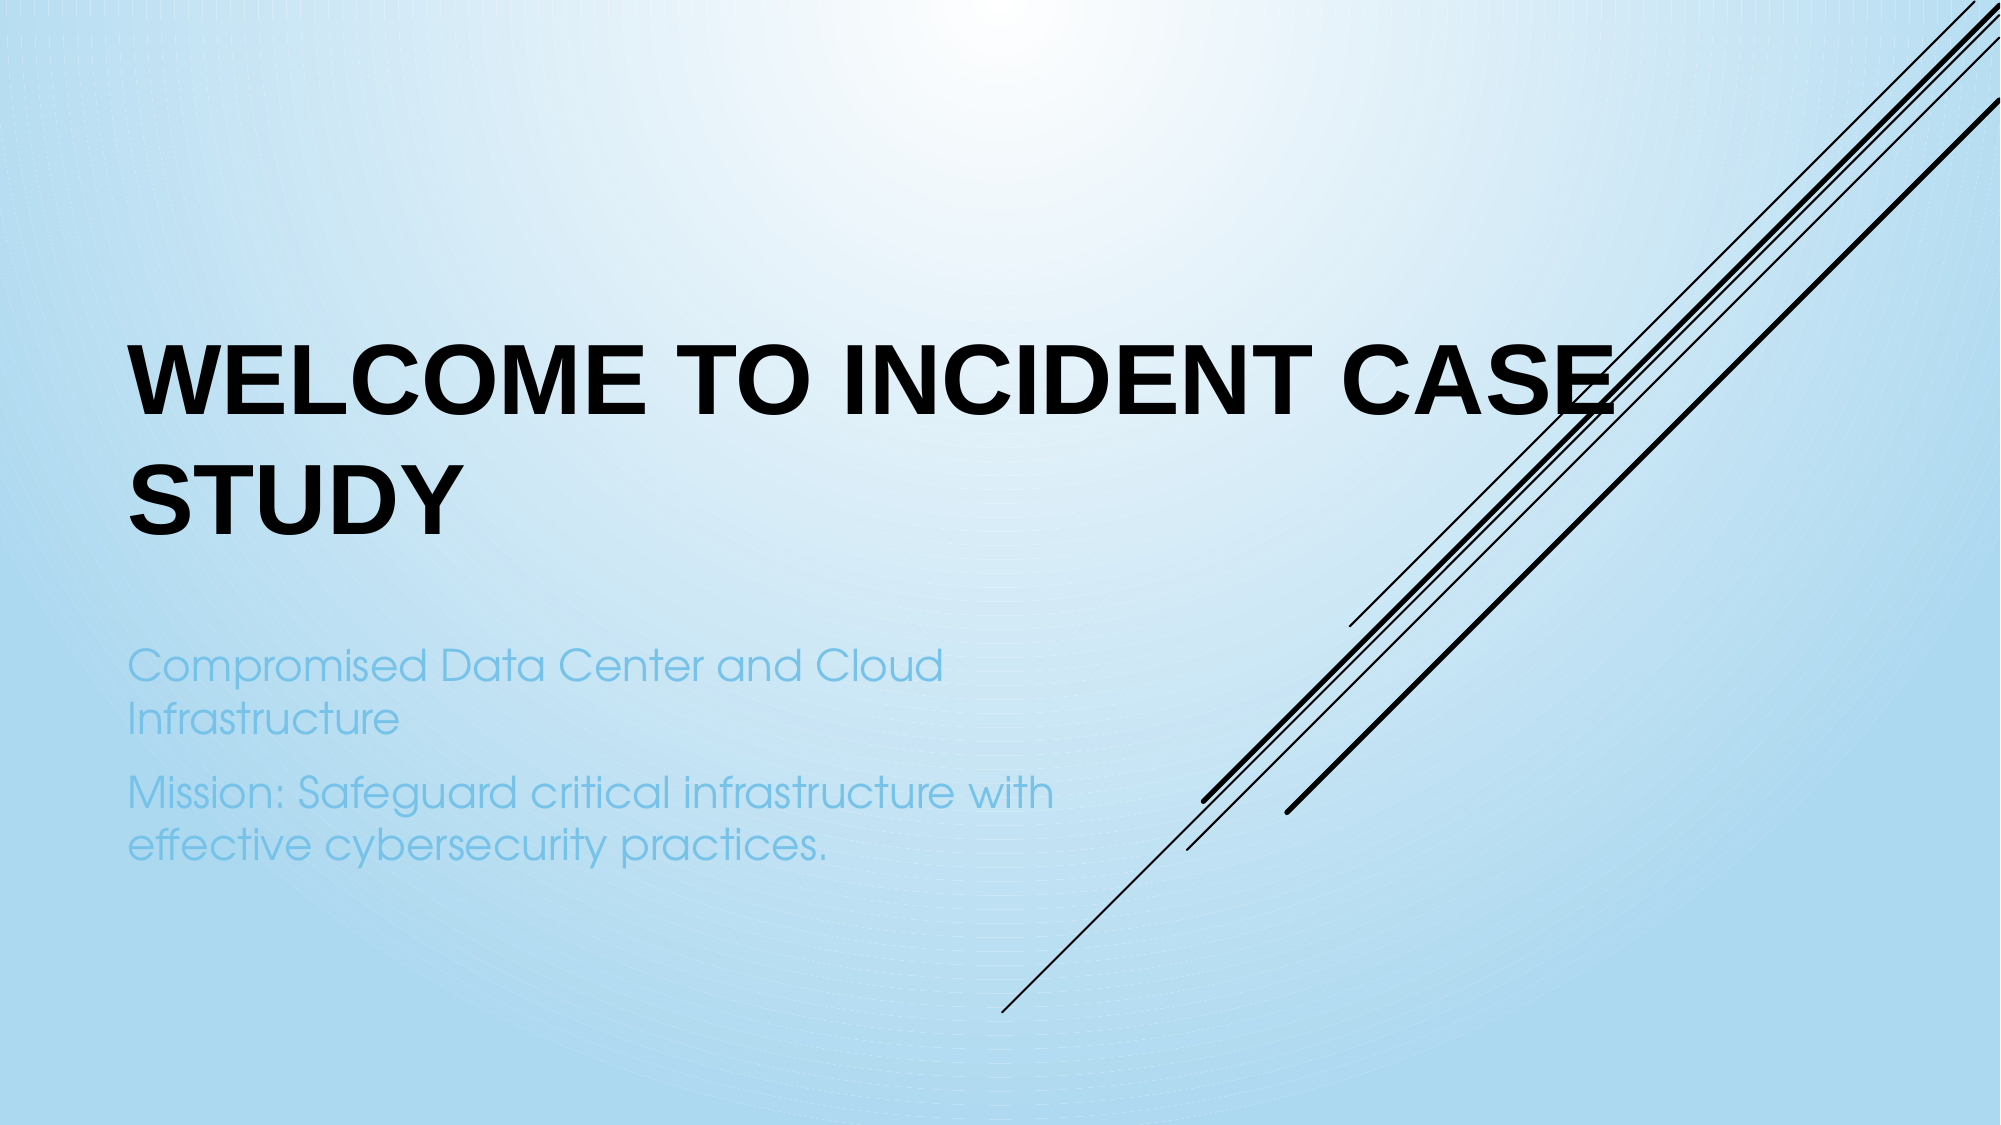

# Welcome to Incident case study
Compromised Data Center and Cloud Infrastructure
Mission: Safeguard critical infrastructure with effective cybersecurity practices.